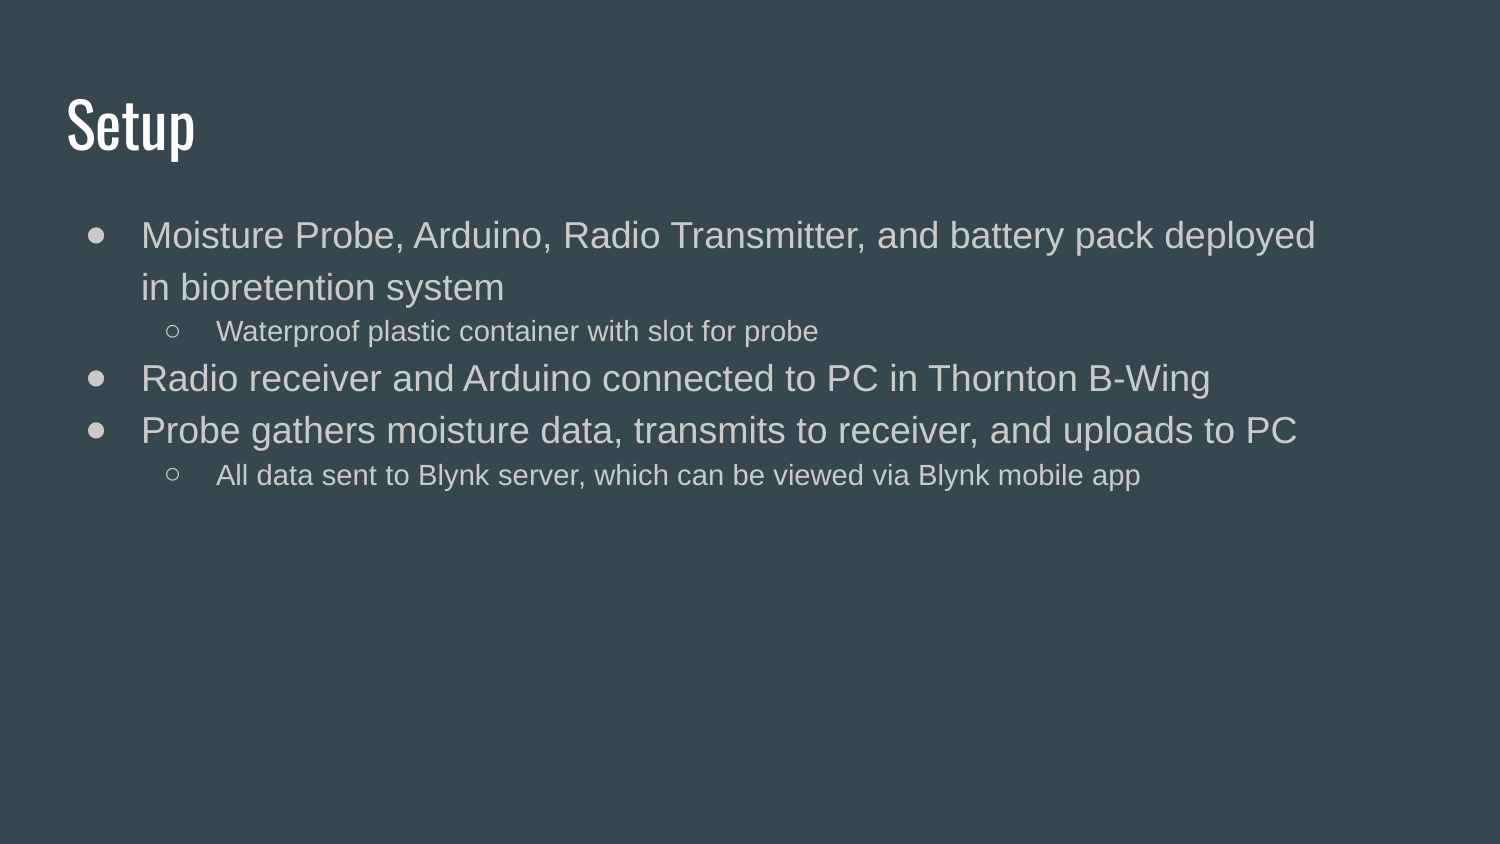

# Setup
Moisture Probe, Arduino, Radio Transmitter, and battery pack deployed in bioretention system
Waterproof plastic container with slot for probe
Radio receiver and Arduino connected to PC in Thornton B-Wing
Probe gathers moisture data, transmits to receiver, and uploads to PC
All data sent to Blynk server, which can be viewed via Blynk mobile app